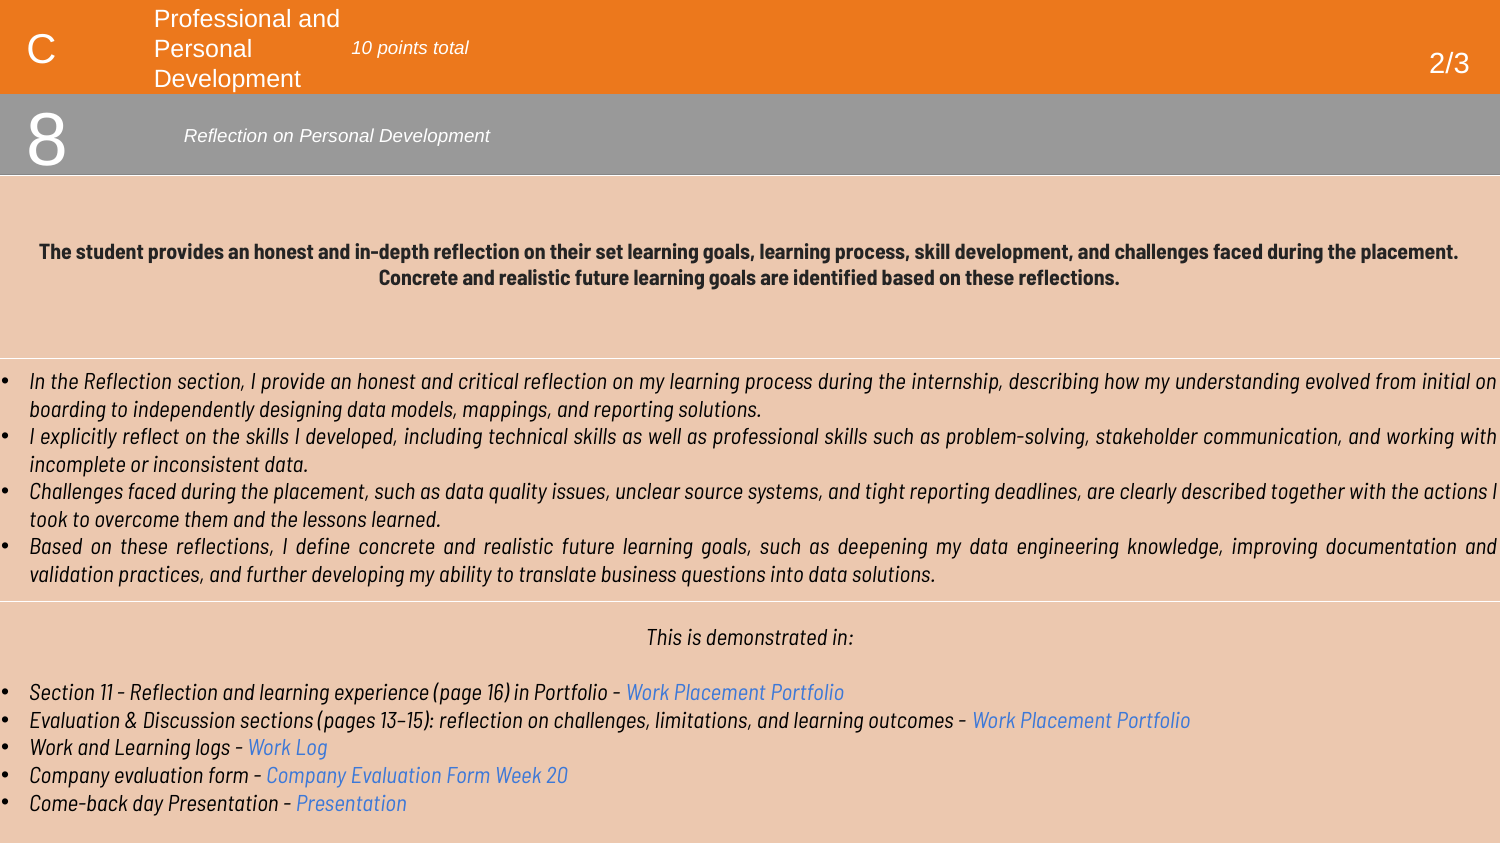

# C
Professional and Personal Development
10 points total
2/3
8
Reflection on Personal Development
| The student provides an honest and in-depth reflection on their set learning goals, learning process, skill development, and challenges faced during the placement. Concrete and realistic future learning goals are identified based on these reflections. |
| --- |
| In the Reflection section, I provide an honest and critical reflection on my learning process during the internship, describing how my understanding evolved from initial on boarding to independently designing data models, mappings, and reporting solutions. I explicitly reflect on the skills I developed, including technical skills as well as professional skills such as problem-solving, stakeholder communication, and working with incomplete or inconsistent data. Challenges faced during the placement, such as data quality issues, unclear source systems, and tight reporting deadlines, are clearly described together with the actions I took to overcome them and the lessons learned. Based on these reflections, I define concrete and realistic future learning goals, such as deepening my data engineering knowledge, improving documentation and validation practices, and further developing my ability to translate business questions into data solutions. |
| This is demonstrated in: Section 11 - Reflection and learning experience (page 16) in Portfolio - Work Placement Portfolio Evaluation & Discussion sections (pages 13–15): reflection on challenges, limitations, and learning outcomes - Work Placement Portfolio Work and Learning logs - Work Log Company evaluation form - Company Evaluation Form Week 20 Come-back day Presentation - Presentation |